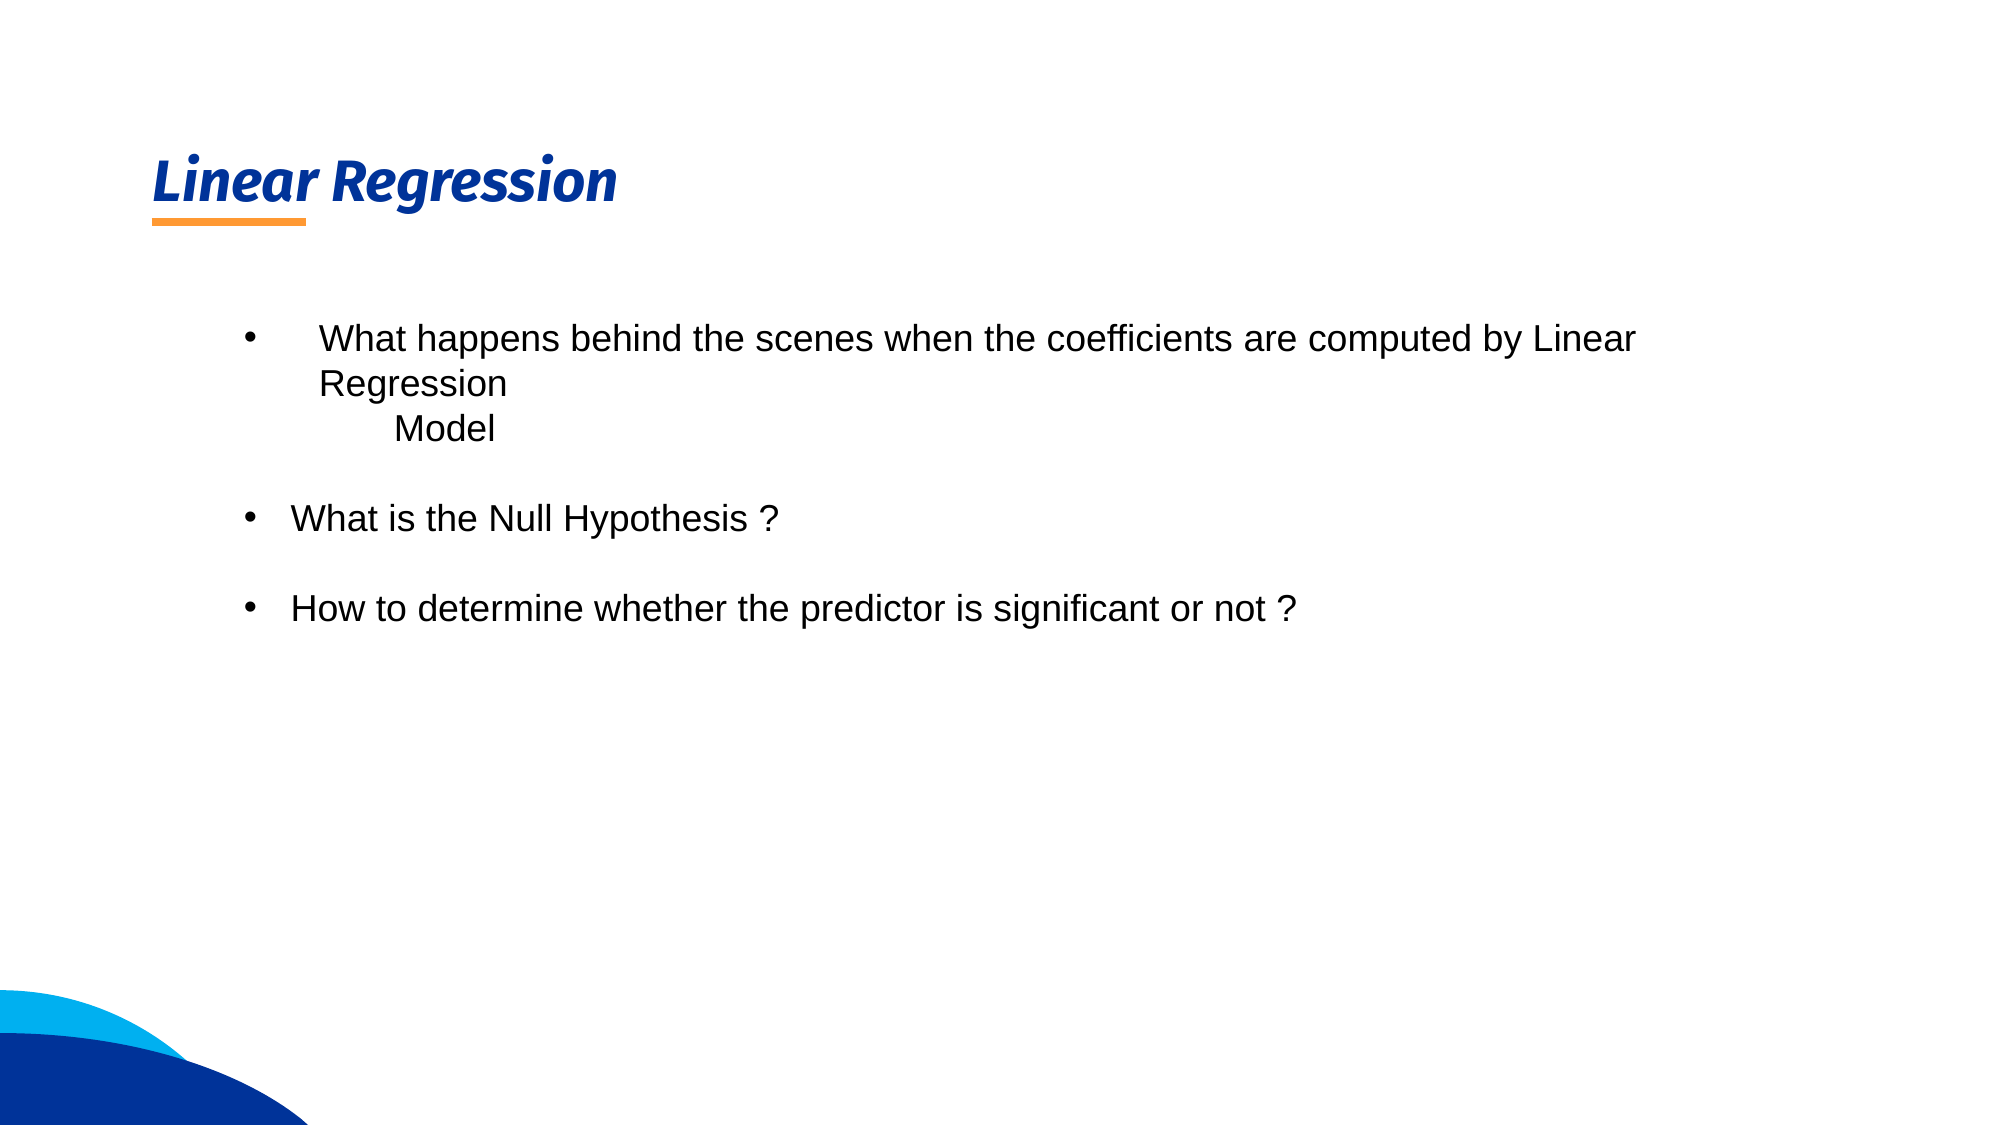

Linear Regression
What happens behind the scenes when the coefficients are computed by Linear Regression
	Model

What is the Null Hypothesis ?

How to determine whether the predictor is significant or not ?